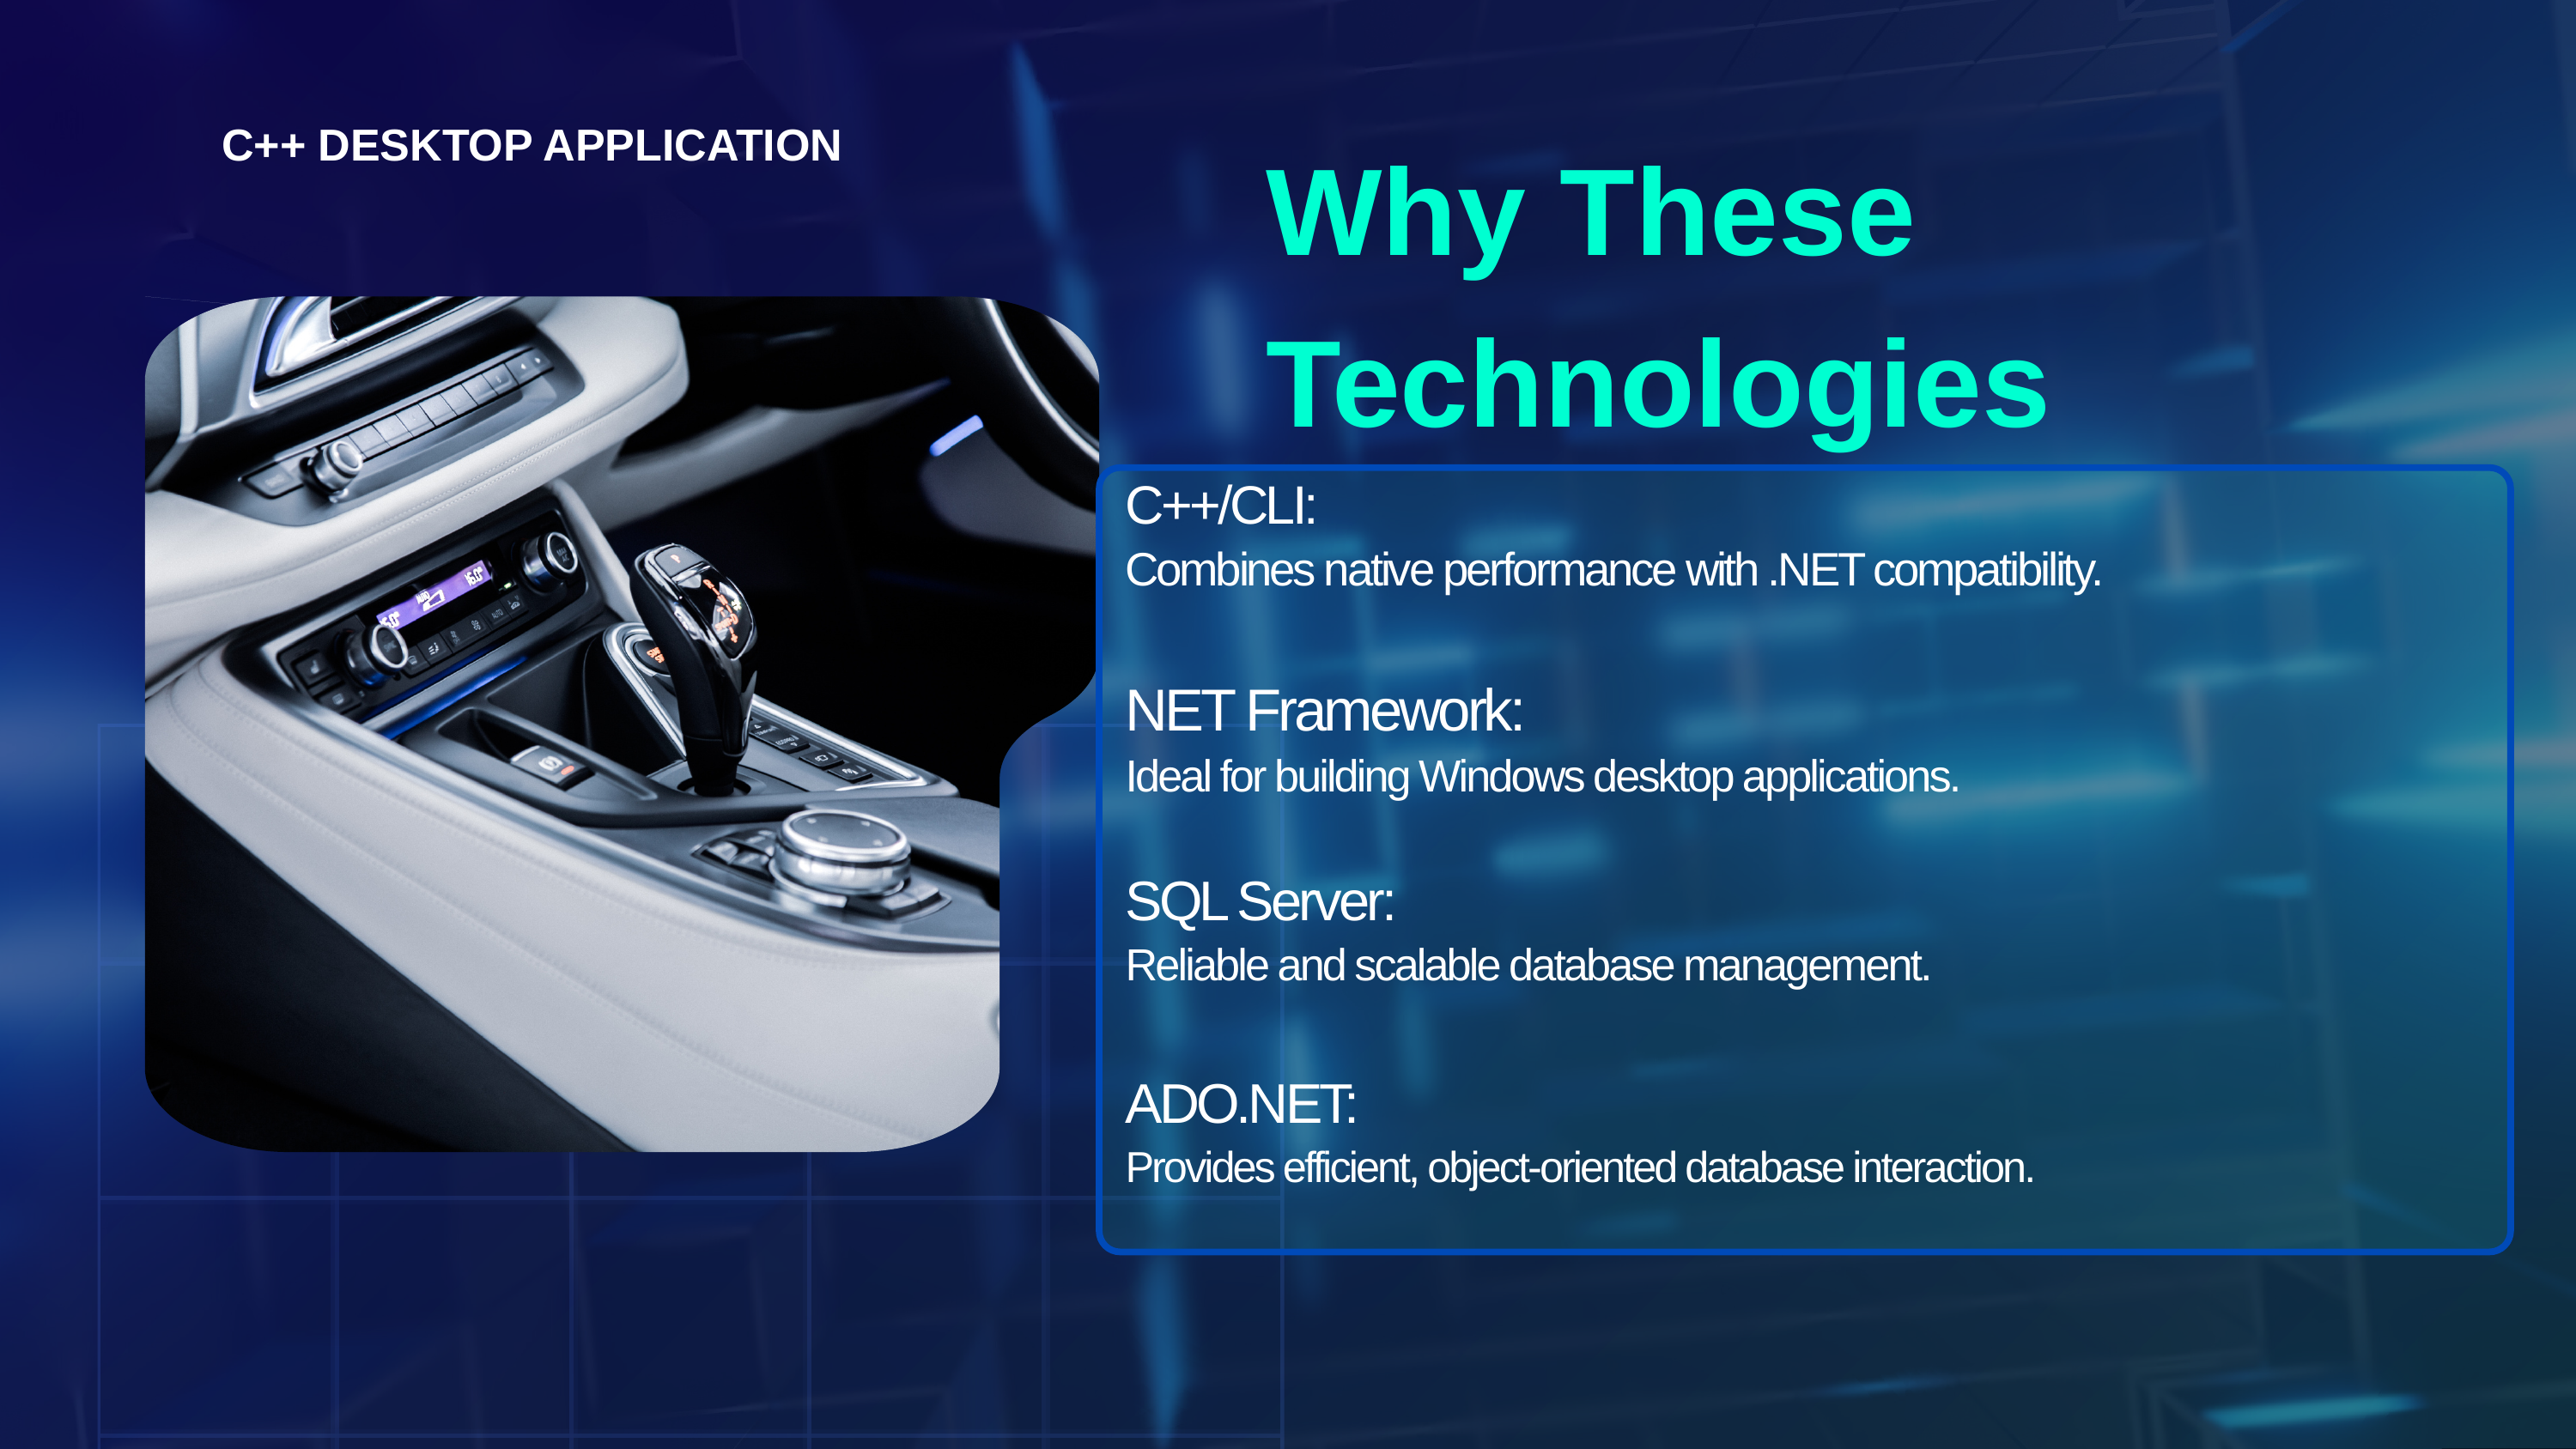

Why These Technologies
C++ DESKTOP APPLICATION

C++/CLI:
Combines native performance with .NET compatibility.

NET Framework:
Ideal for building Windows desktop applications.

SQL Server:
Reliable and scalable database management.

ADO.NET:
Provides efficient, object-oriented database interaction.